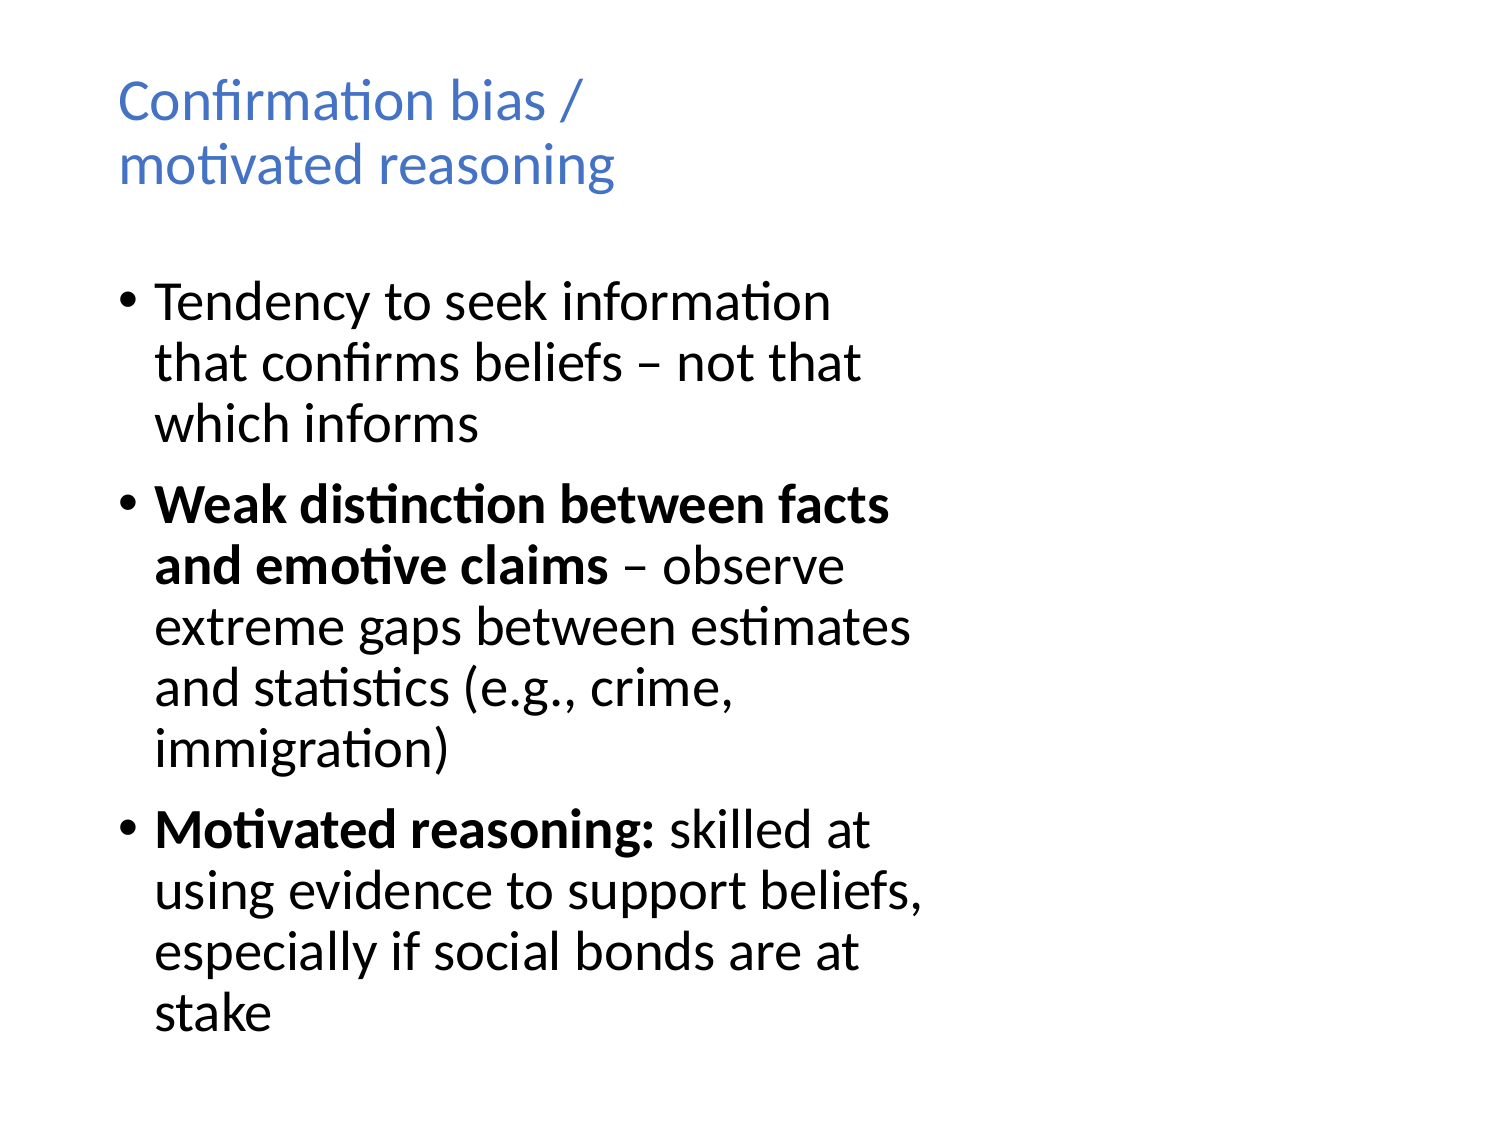

# Confirmation bias / motivated reasoning
Tendency to seek information that confirms beliefs – not that which informs
Weak distinction between facts and emotive claims – observe extreme gaps between estimates and statistics (e.g., crime, immigration)
Motivated reasoning: skilled at using evidence to support beliefs, especially if social bonds are at stake